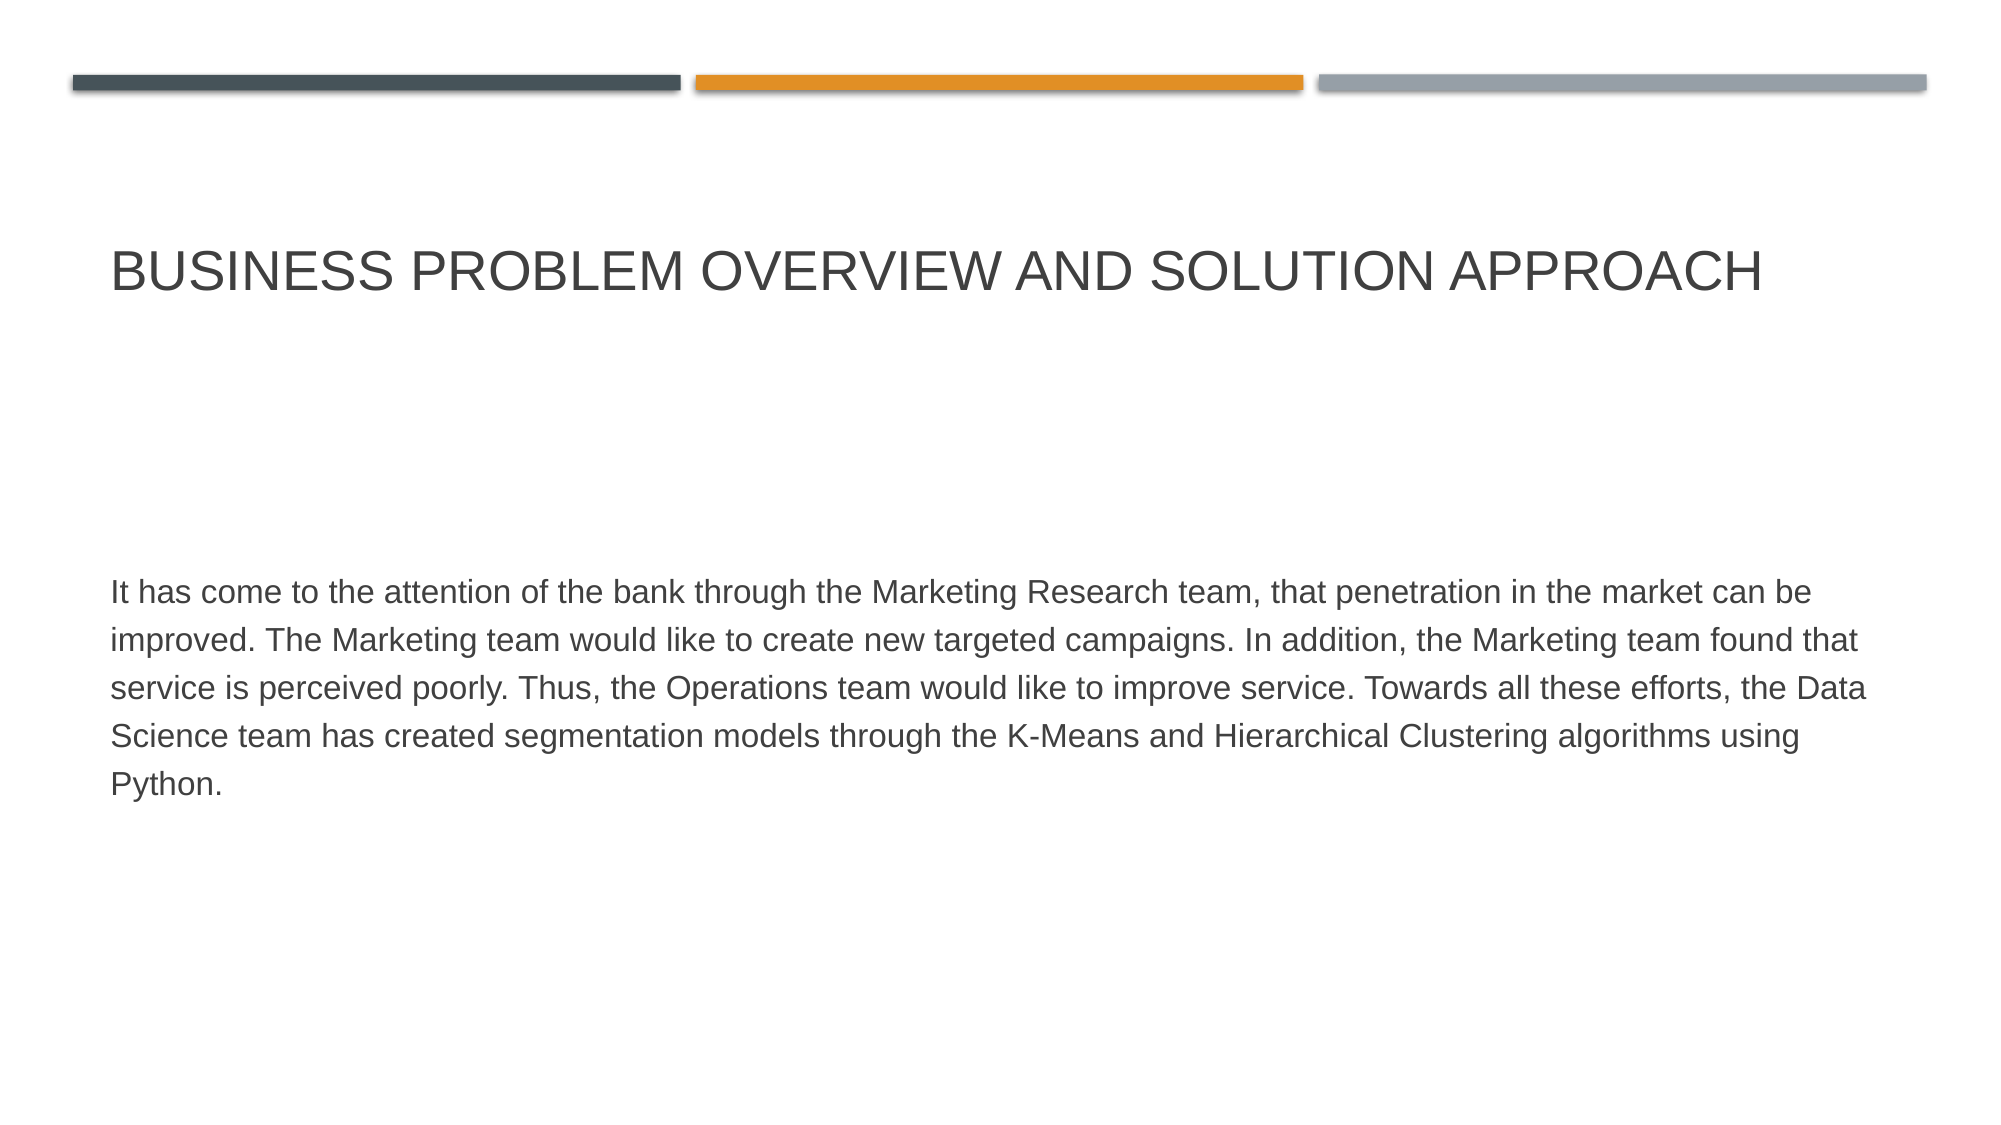

# Business Problem Overview and Solution Approach
It has come to the attention of the bank through the Marketing Research team, that penetration in the market can be improved. The Marketing team would like to create new targeted campaigns. In addition, the Marketing team found that service is perceived poorly. Thus, the Operations team would like to improve service. Towards all these efforts, the Data Science team has created segmentation models through the K-Means and Hierarchical Clustering algorithms using Python.